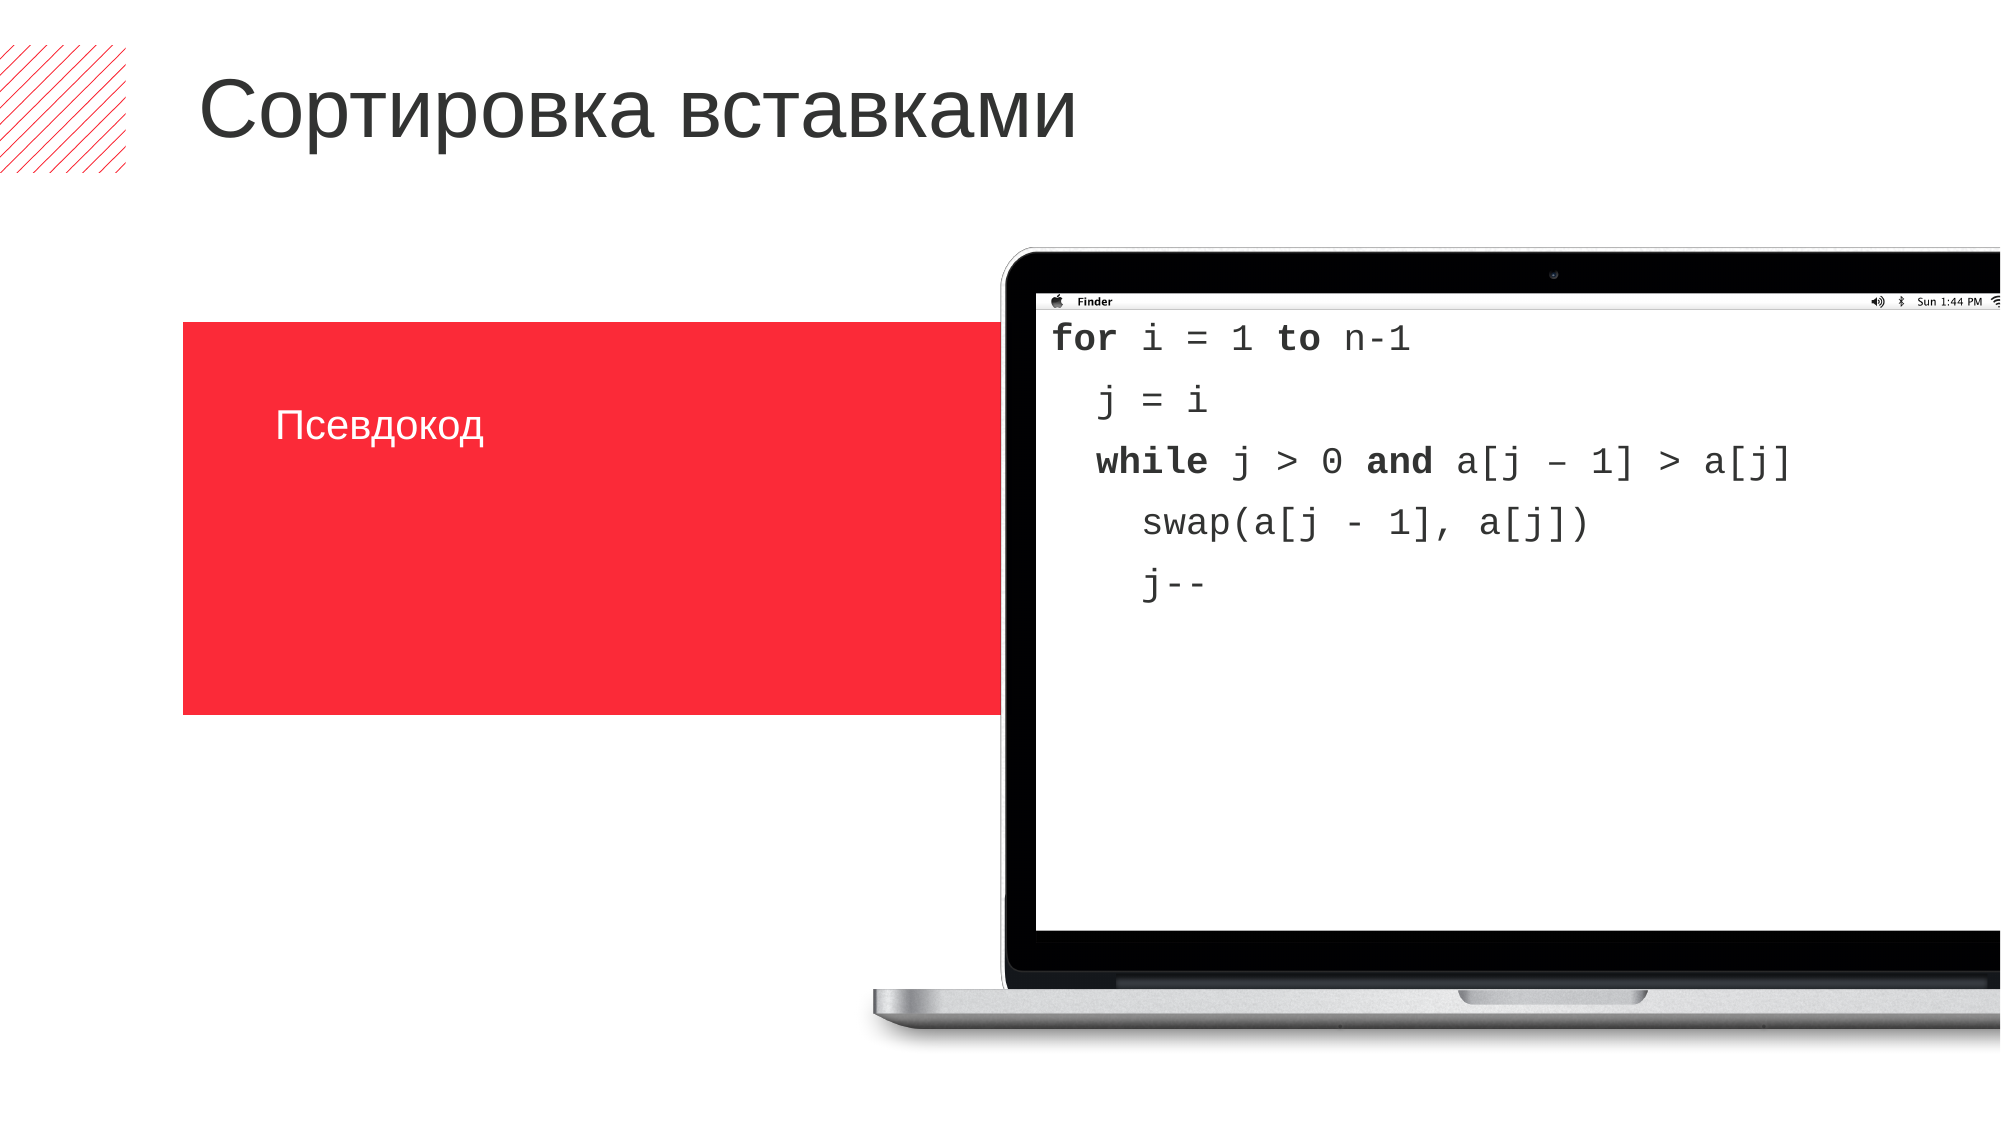

Сортировка вставками
for i = 1 to n-1
  j = i
  while j > 0 and a[j – 1] > a[j]
    swap(a[j - 1], a[j])
    j--
Псевдокод